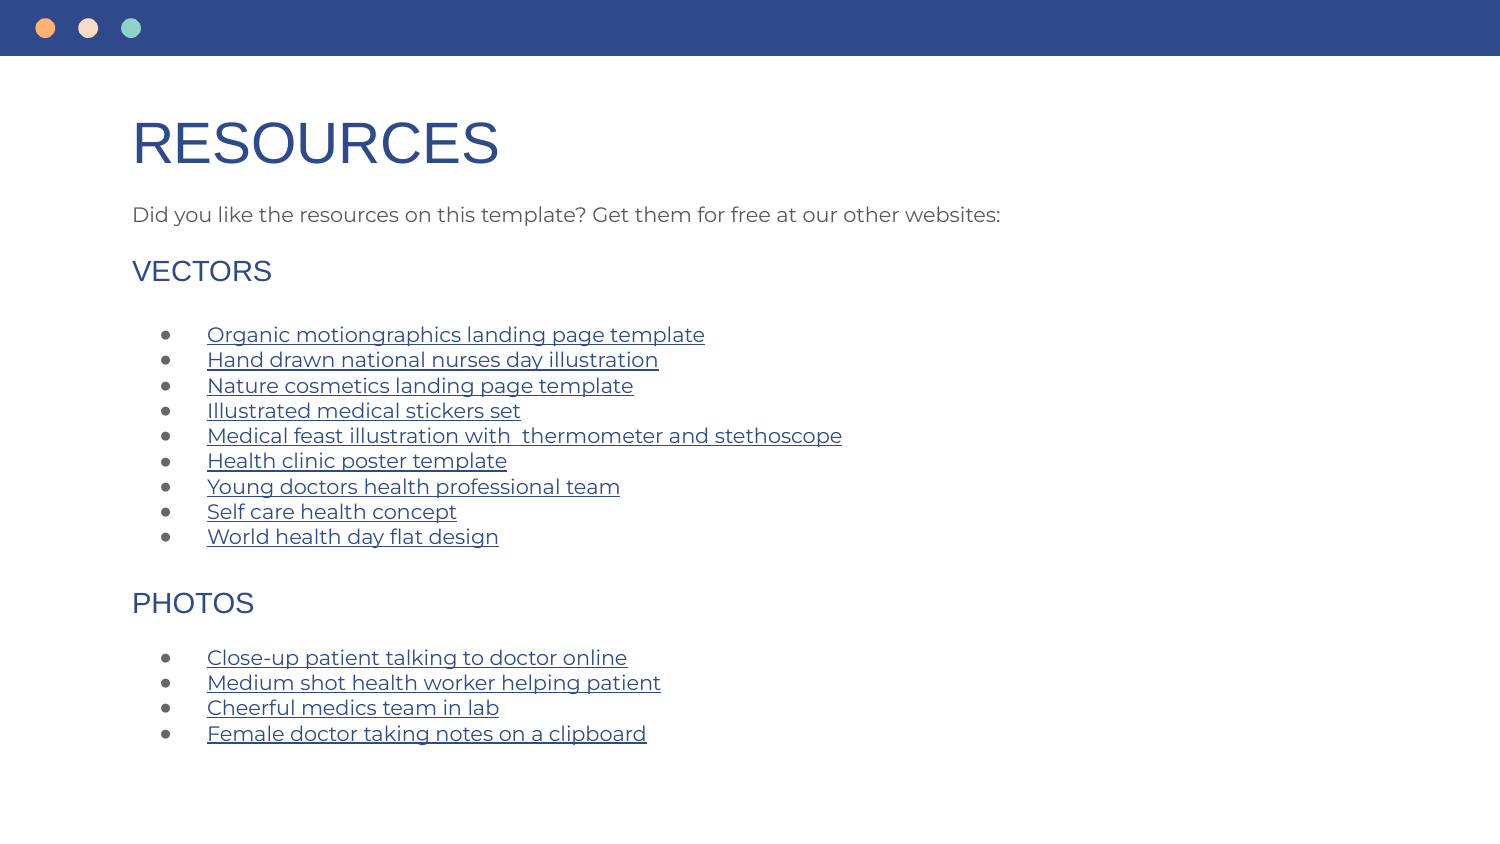

# RESOURCES
Did you like the resources on this template? Get them for free at our other websites:
VECTORS

Organic motiongraphics landing page template
Hand drawn national nurses day illustration
Nature cosmetics landing page template
Illustrated medical stickers set
Medical feast illustration with  thermometer and stethoscope
Health clinic poster template
Young doctors health professional team
Self care health concept
World health day flat design

PHOTOS

Close-up patient talking to doctor online
Medium shot health worker helping patient
Cheerful medics team in lab
Female doctor taking notes on a clipboard